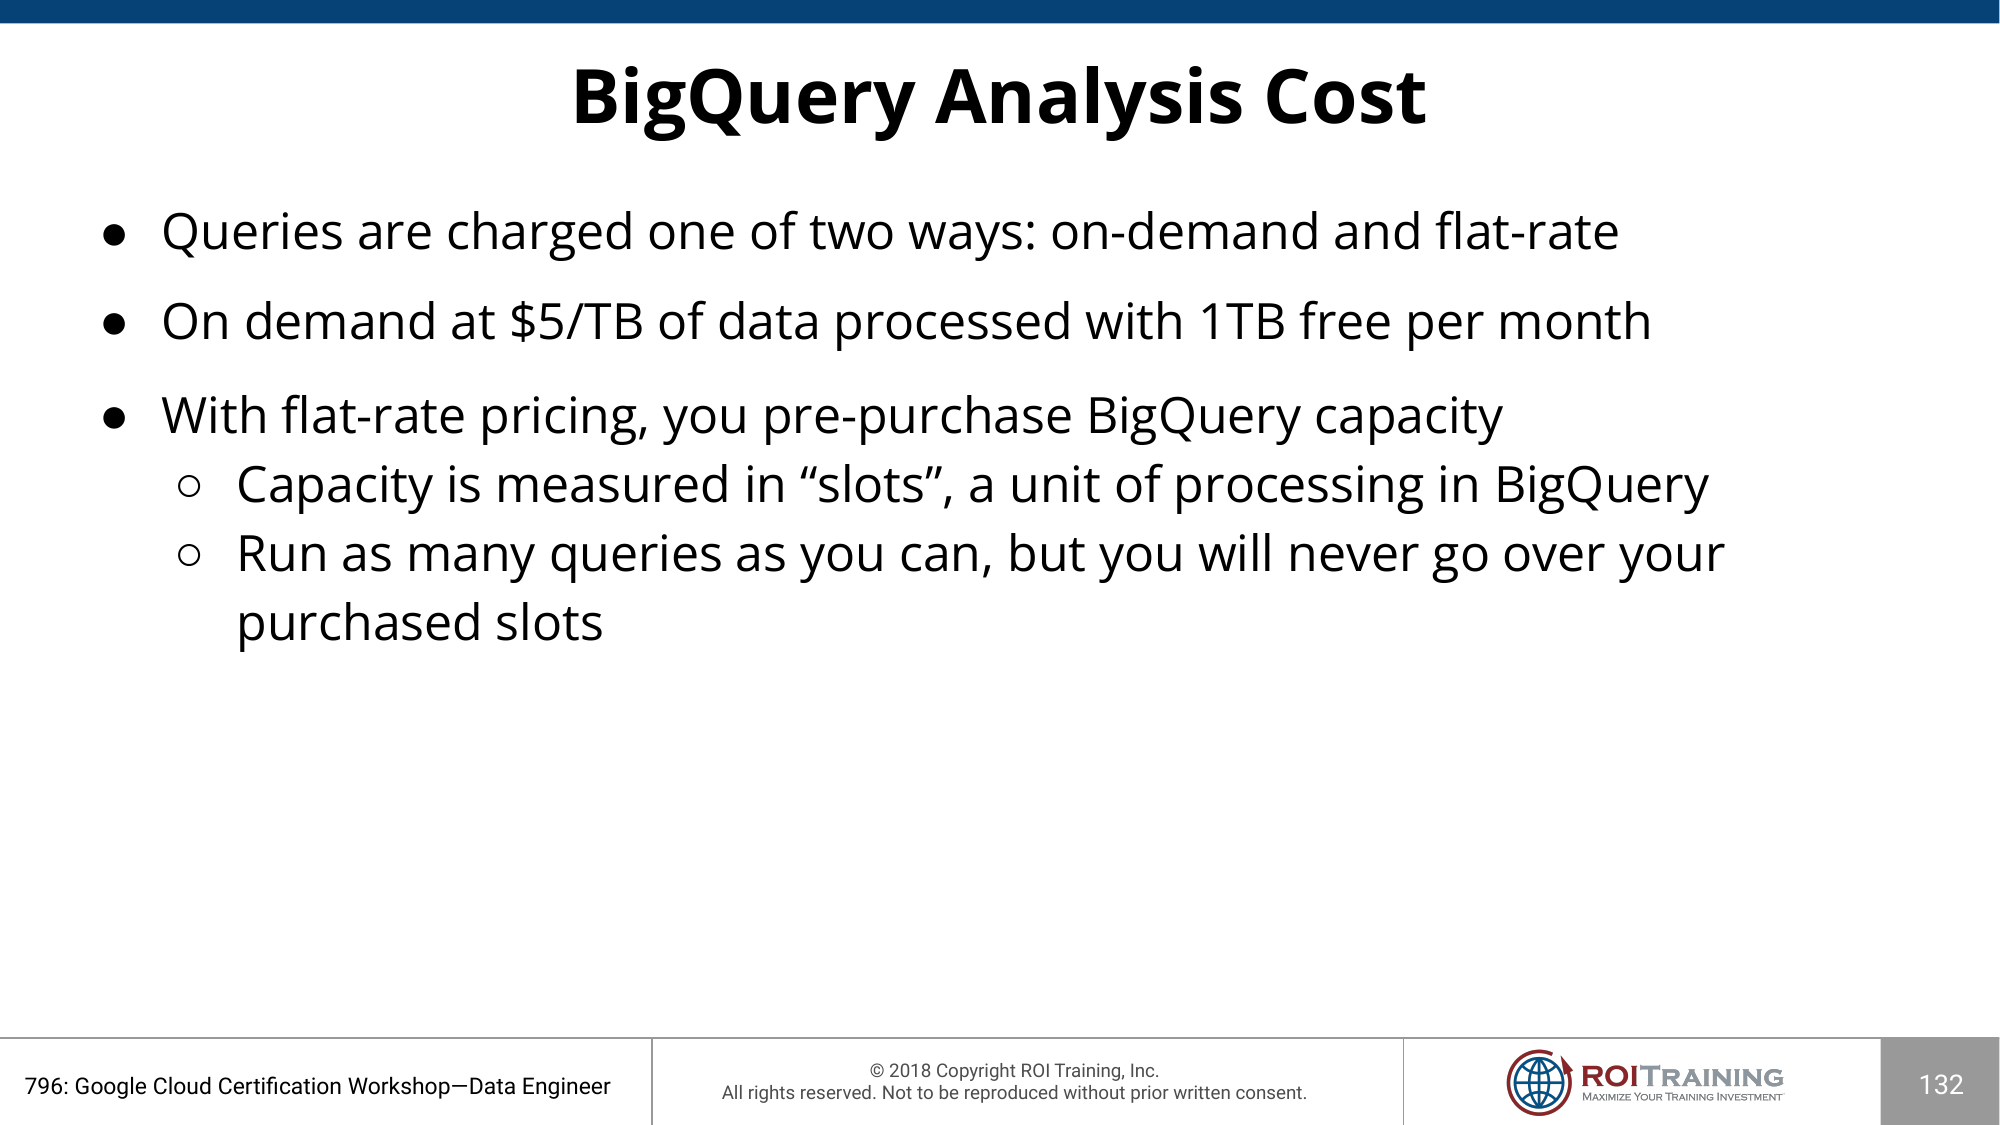

# BigQuery Analysis Cost
Queries are charged one of two ways: on-demand and flat-rate
On demand at $5/TB of data processed with 1TB free per month
With flat-rate pricing, you pre-purchase BigQuery capacity
Capacity is measured in “slots”, a unit of processing in BigQuery
Run as many queries as you can, but you will never go over your purchased slots